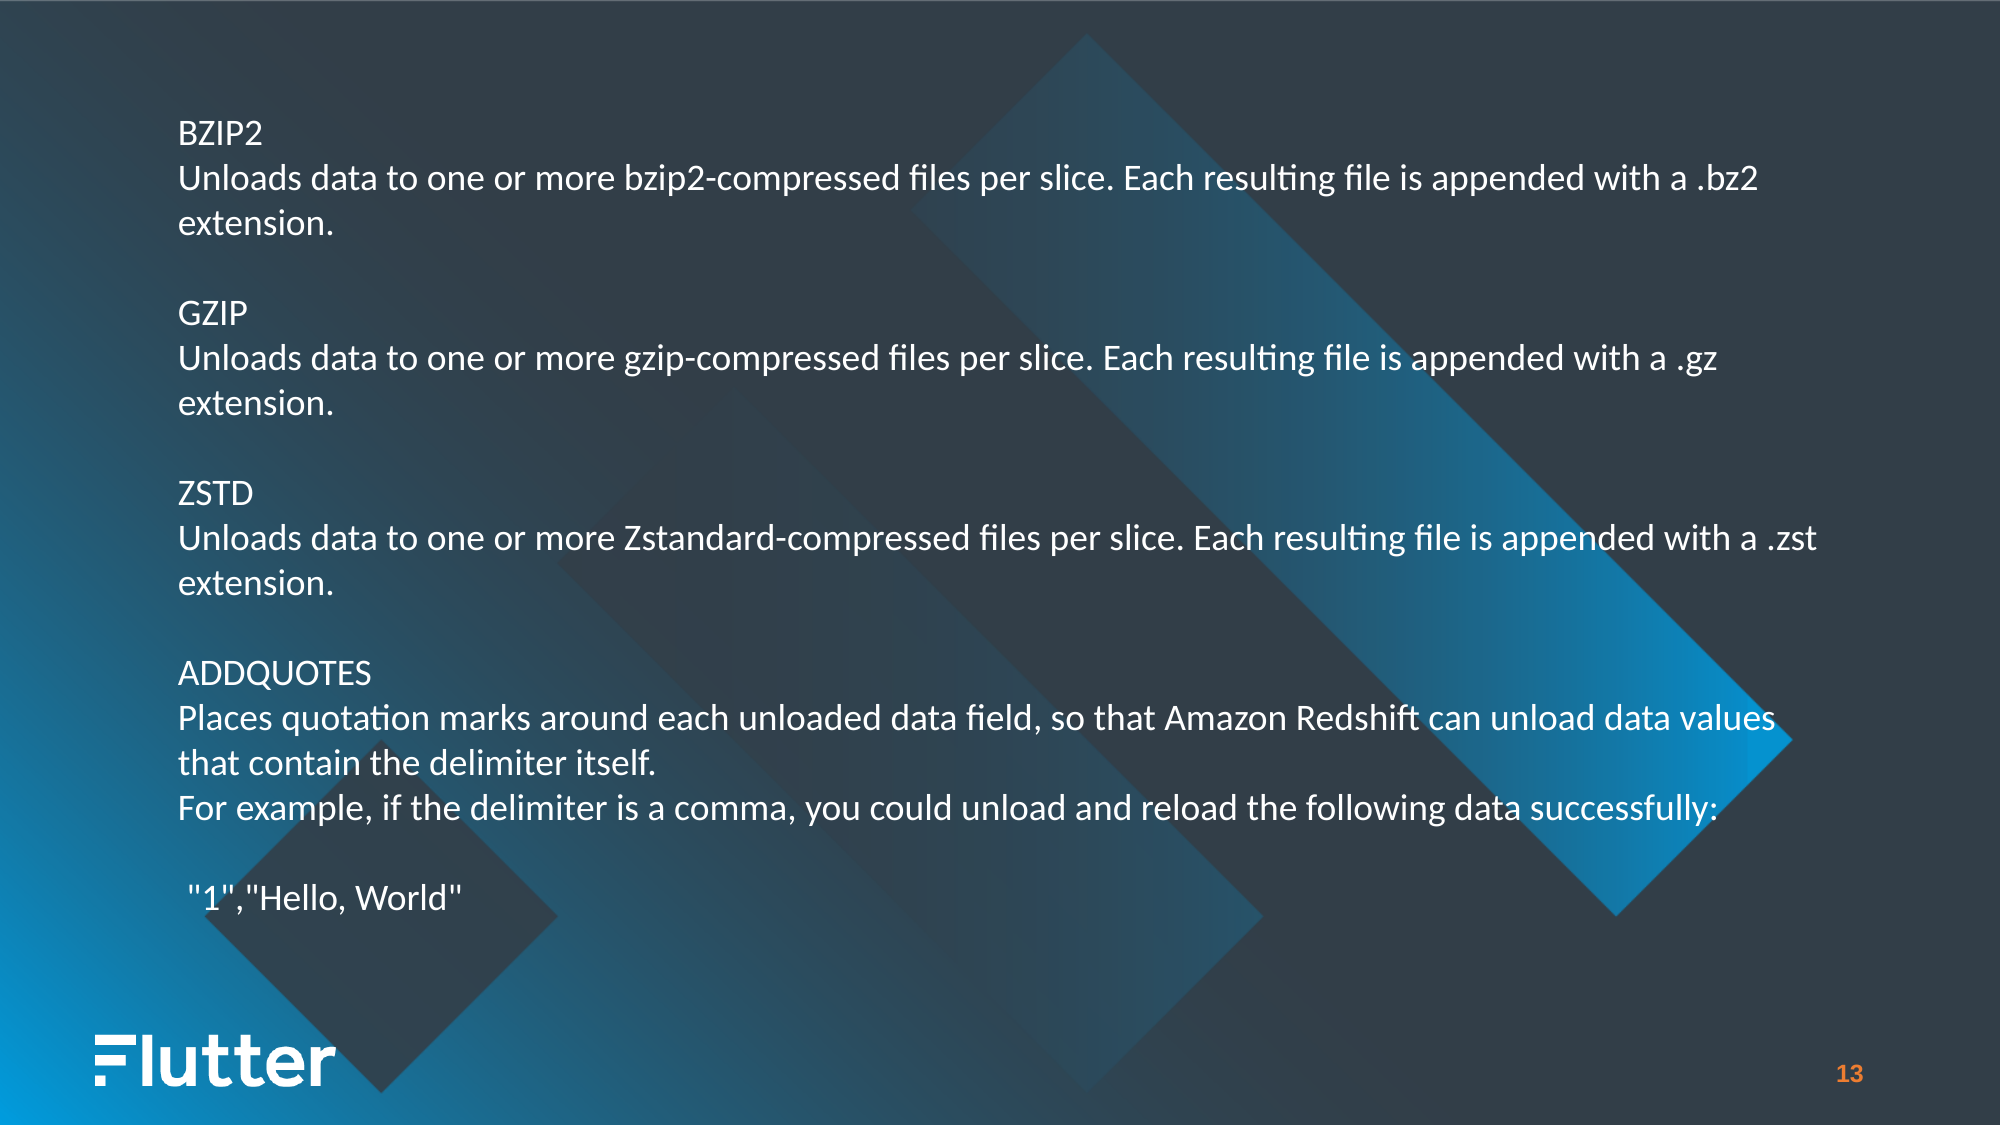

BZIP2
Unloads data to one or more bzip2-compressed files per slice. Each resulting file is appended with a .bz2 extension.

GZIP
Unloads data to one or more gzip-compressed files per slice. Each resulting file is appended with a .gz extension.

ZSTD
Unloads data to one or more Zstandard-compressed files per slice. Each resulting file is appended with a .zst extension.

ADDQUOTES
Places quotation marks around each unloaded data field, so that Amazon Redshift can unload data values that contain the delimiter itself.
For example, if the delimiter is a comma, you could unload and reload the following data successfully:

 "1","Hello, World"